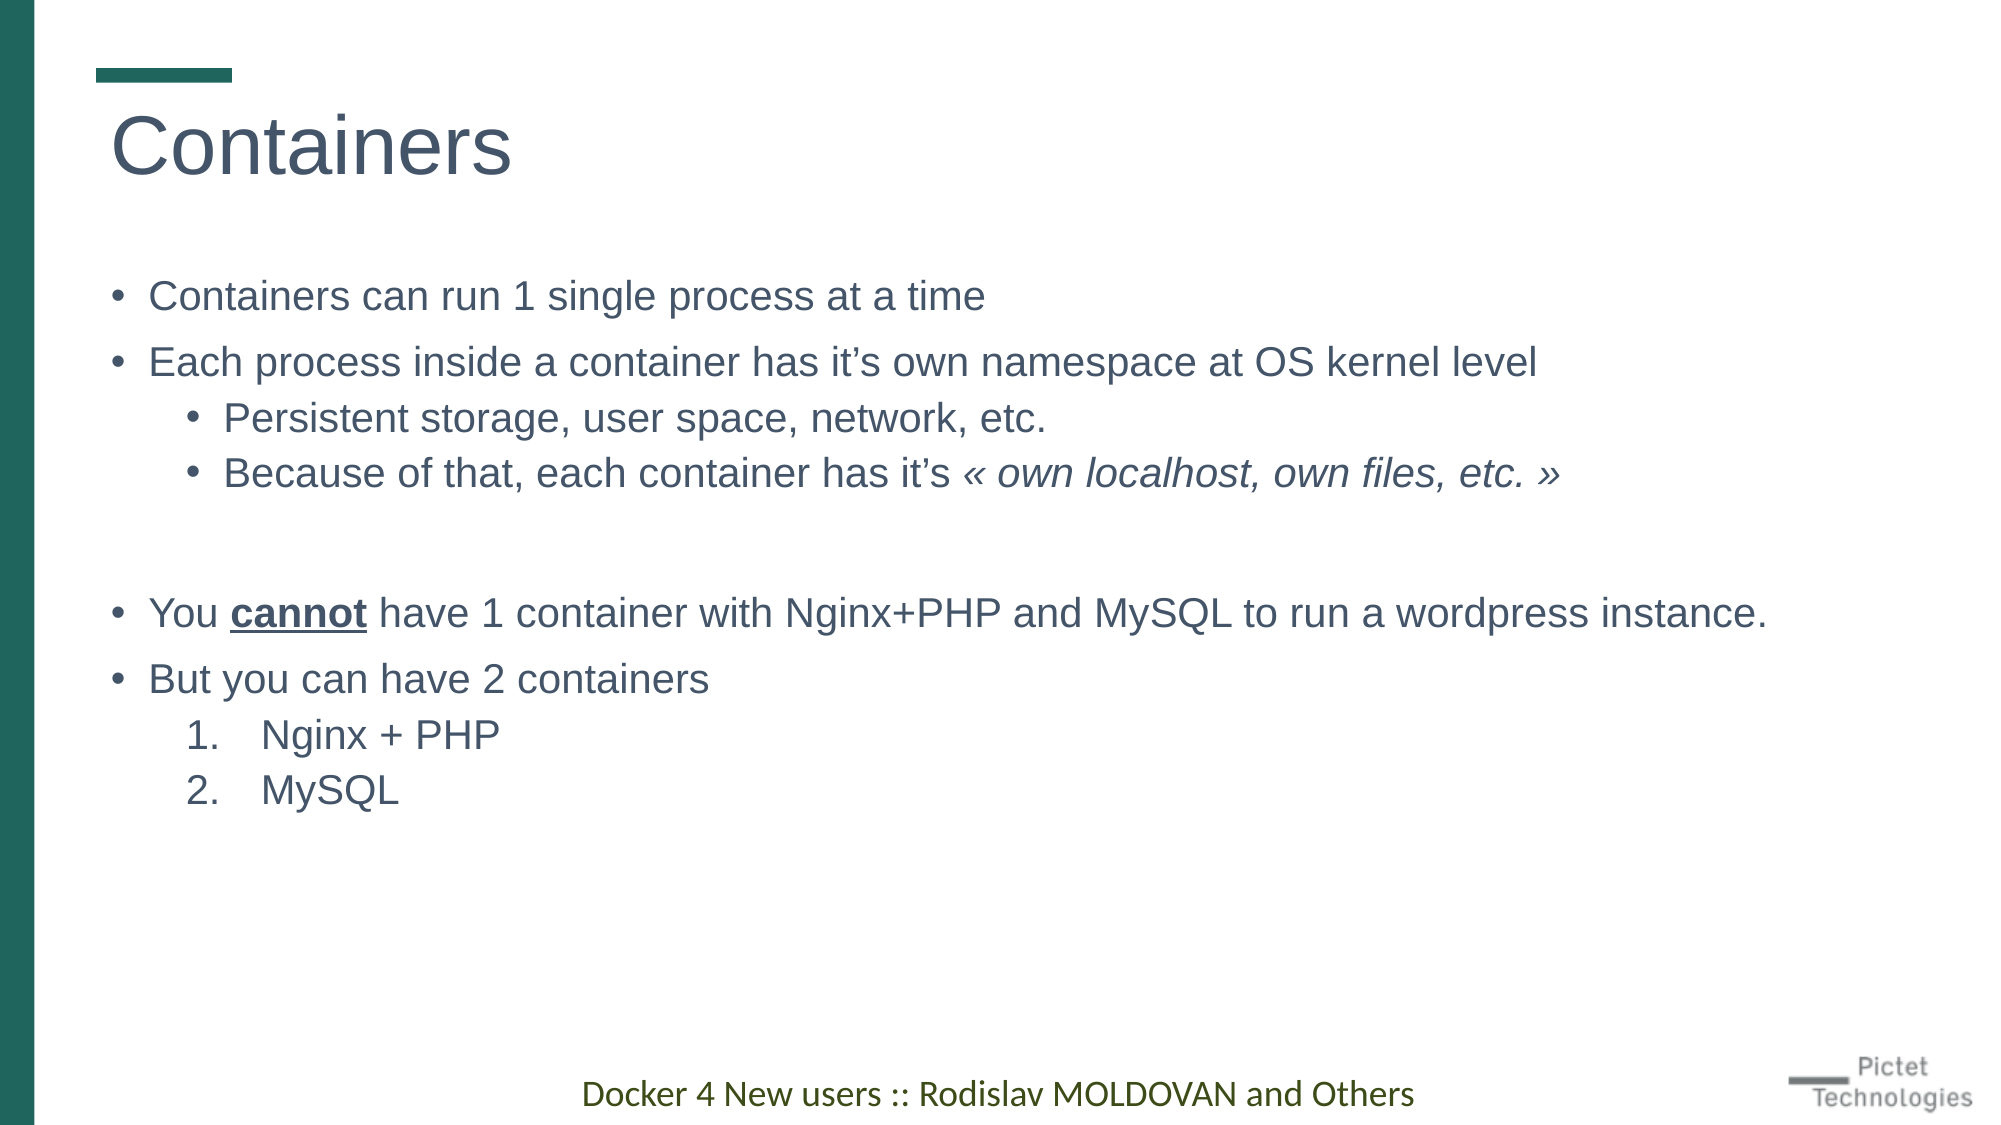

# Containers
Containers can run 1 single process at a time
Each process inside a container has it’s own namespace at OS kernel level
Persistent storage, user space, network, etc.
Because of that, each container has it’s « own localhost, own files, etc. »

You cannot have 1 container with Nginx+PHP and MySQL to run a wordpress instance.
But you can have 2 containers
Nginx + PHP
MySQL
Docker 4 New users :: Rodislav MOLDOVAN and Others